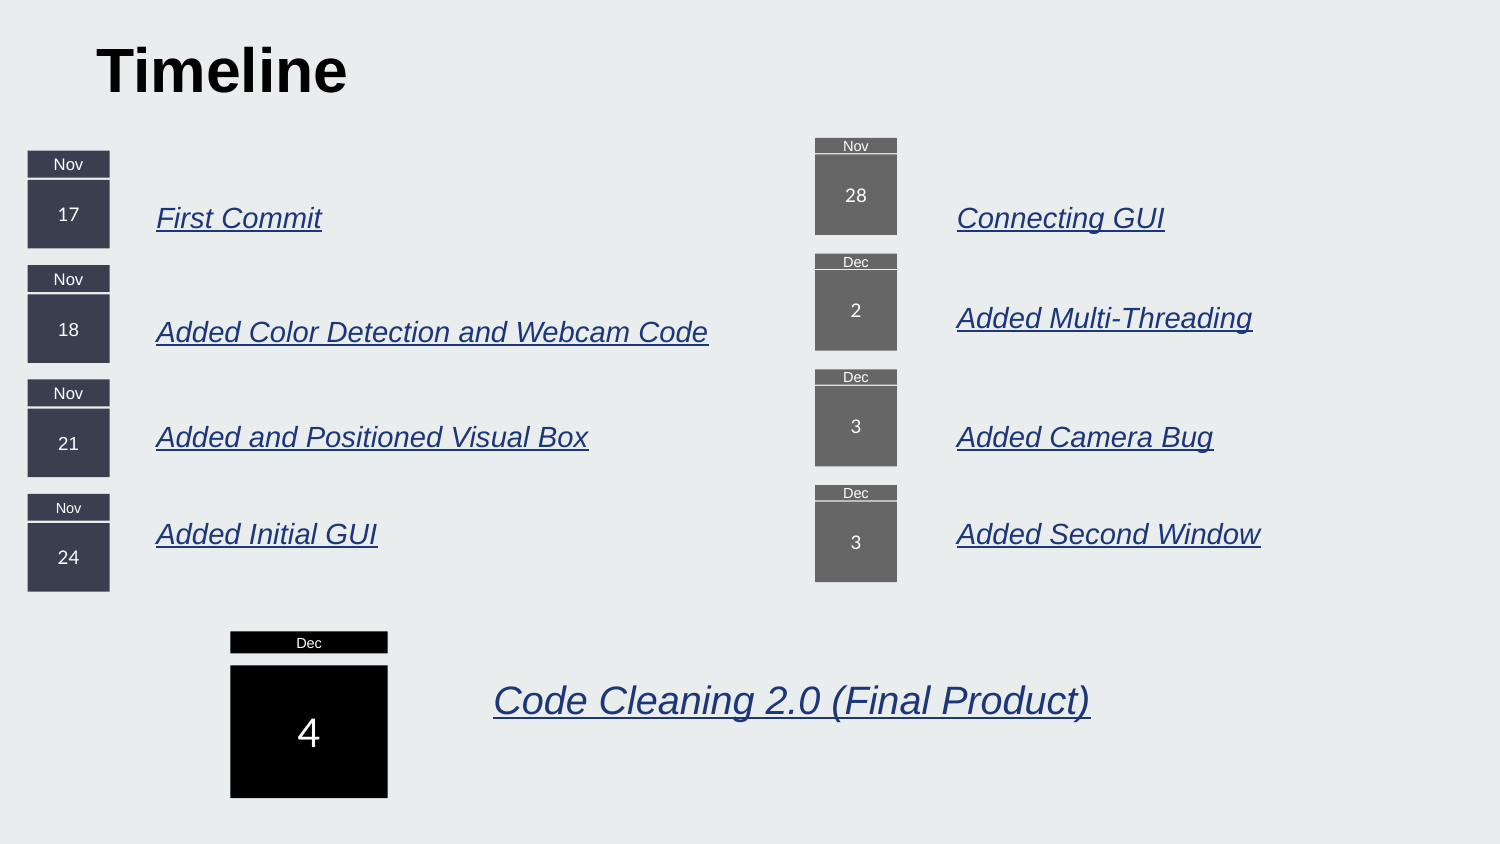

Timeline
Nov
28
Nov
17
First Commit
Connecting GUI
Dec
2
Nov
18
Added Multi-Threading
Added Color Detection and Webcam Code
Dec
3
Nov
21
Added and Positioned Visual Box
Added Camera Bug
Dec
3
Nov
24
Added Initial GUI
Added Second Window
Dec
4
Code Cleaning 2.0 (Final Product)